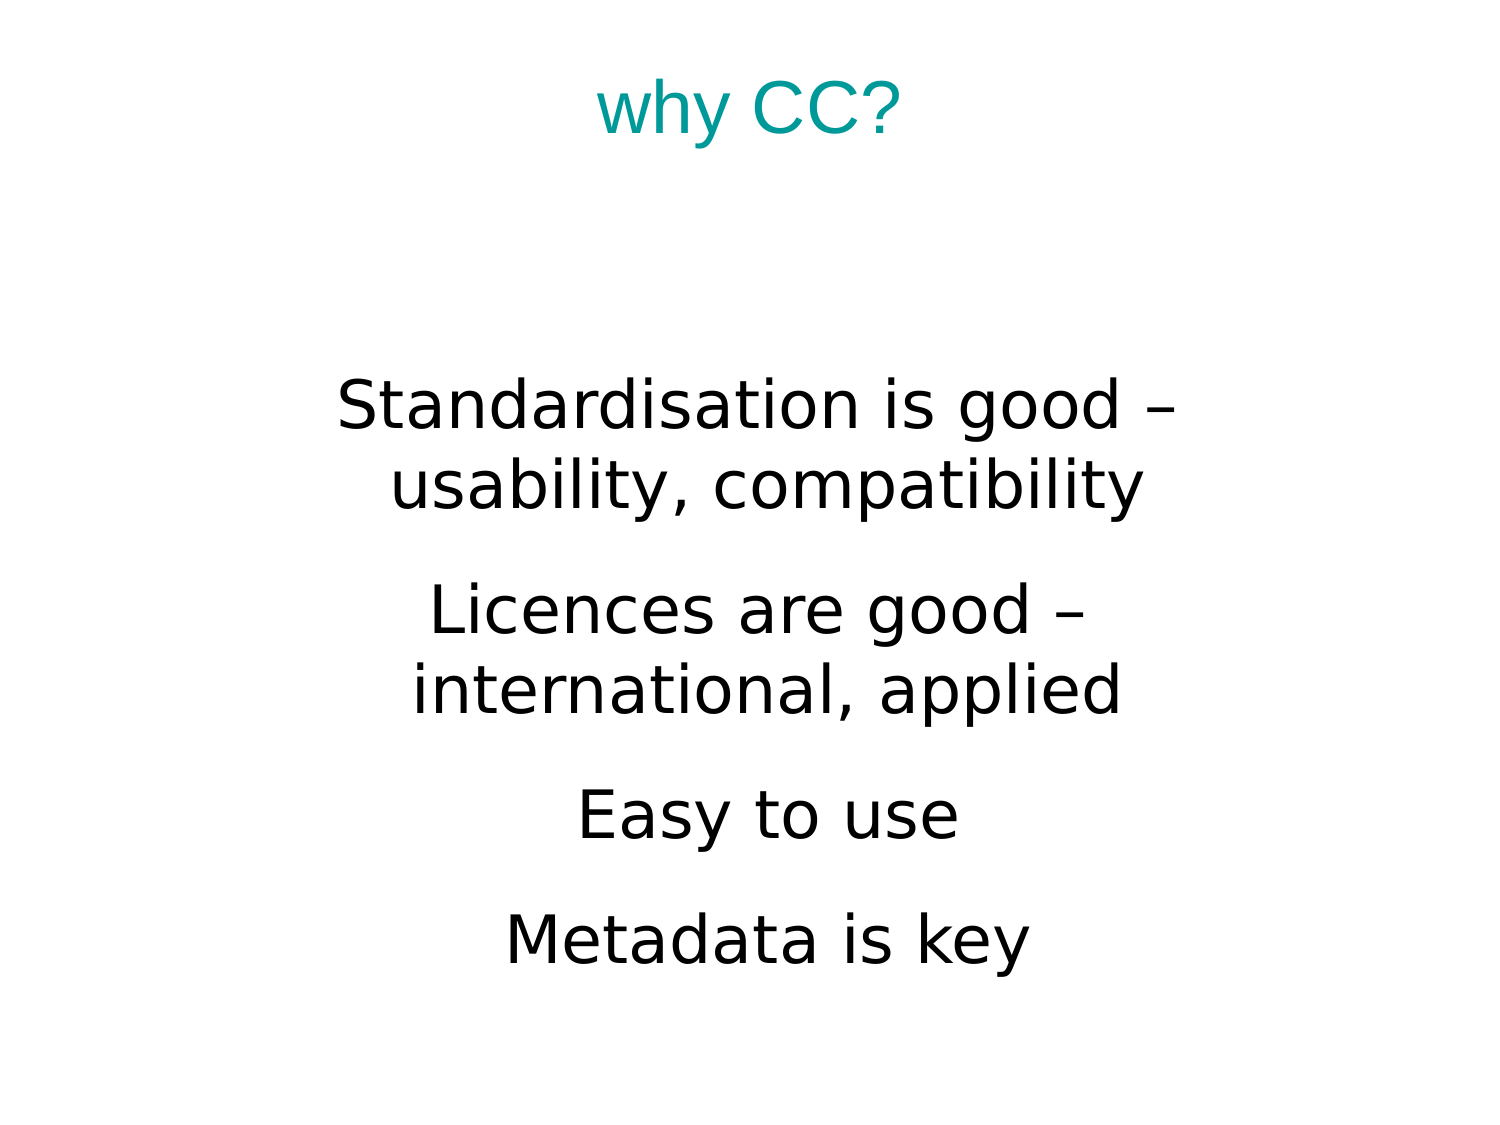

why CC?
Standardisation is good –
usability, compatibility

Licences are good –
international, applied

Easy to use

Metadata is key